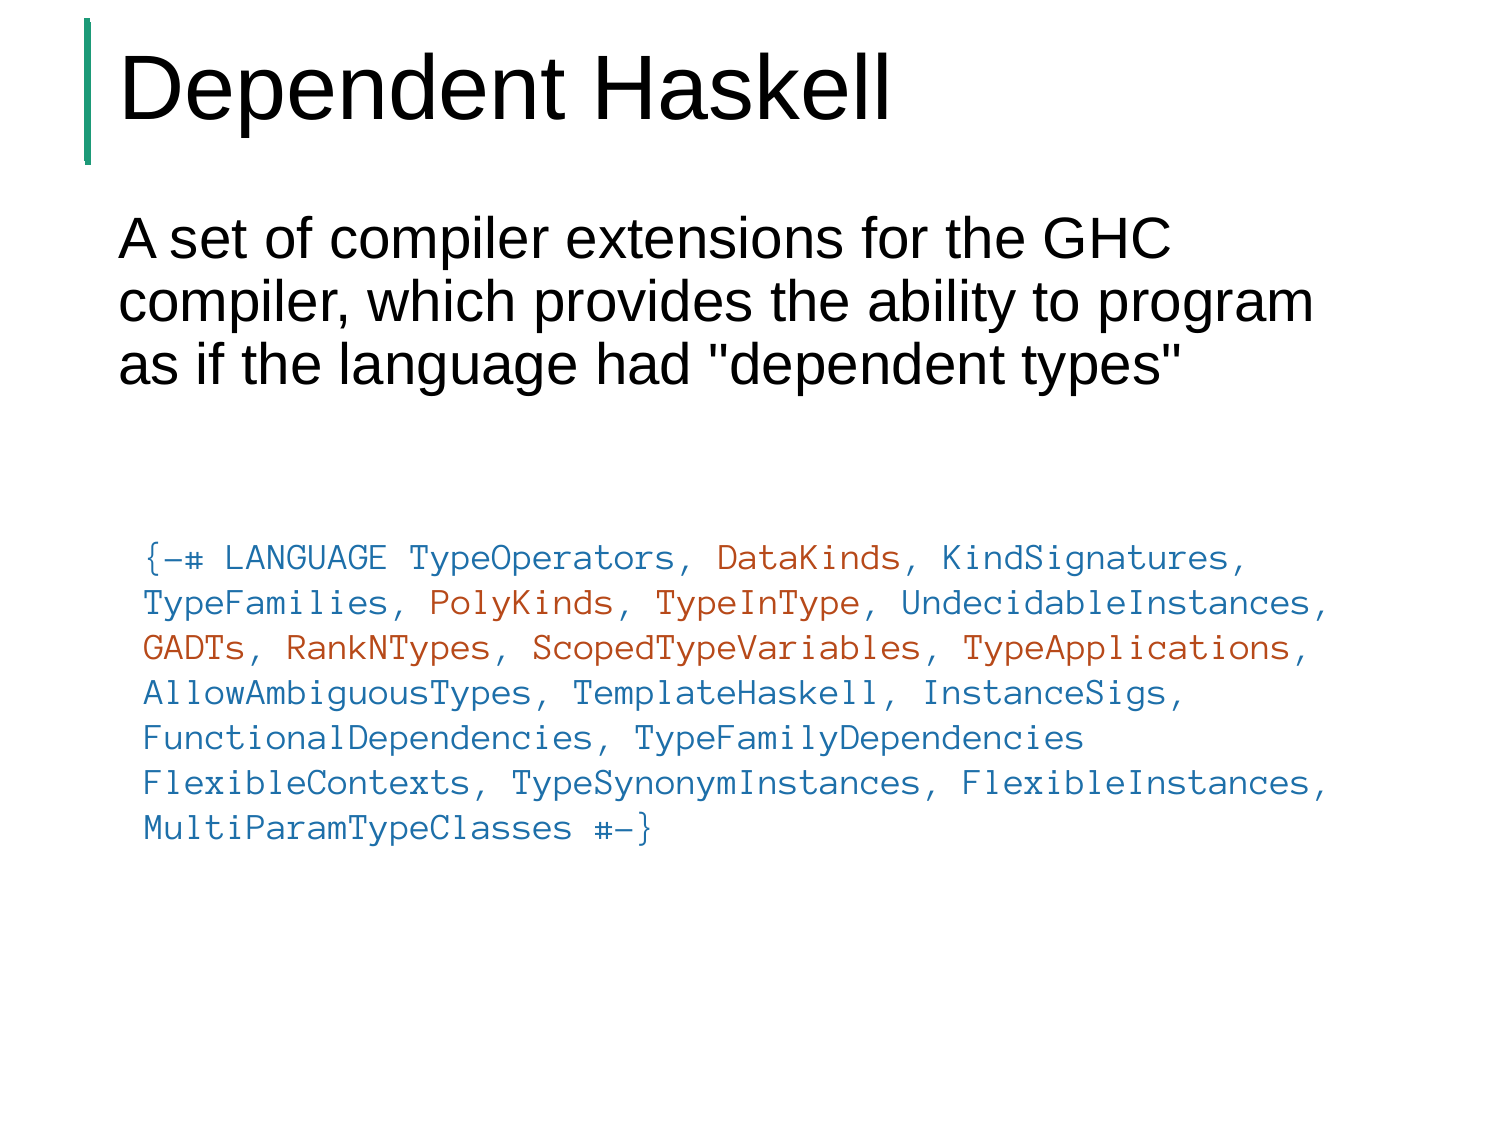

# Dependent Haskell
A set of compiler extensions for the GHC compiler, which provides the ability to program as if the language had "dependent types"

{-# LANGUAGE TypeOperators, DataKinds, KindSignatures, TypeFamilies, PolyKinds, TypeInType, UndecidableInstances, GADTs, RankNTypes, ScopedTypeVariables, TypeApplications, AllowAmbiguousTypes, TemplateHaskell, InstanceSigs, FunctionalDependencies, TypeFamilyDependencies    FlexibleContexts, TypeSynonymInstances, FlexibleInstances,  MultiParamTypeClasses #-}